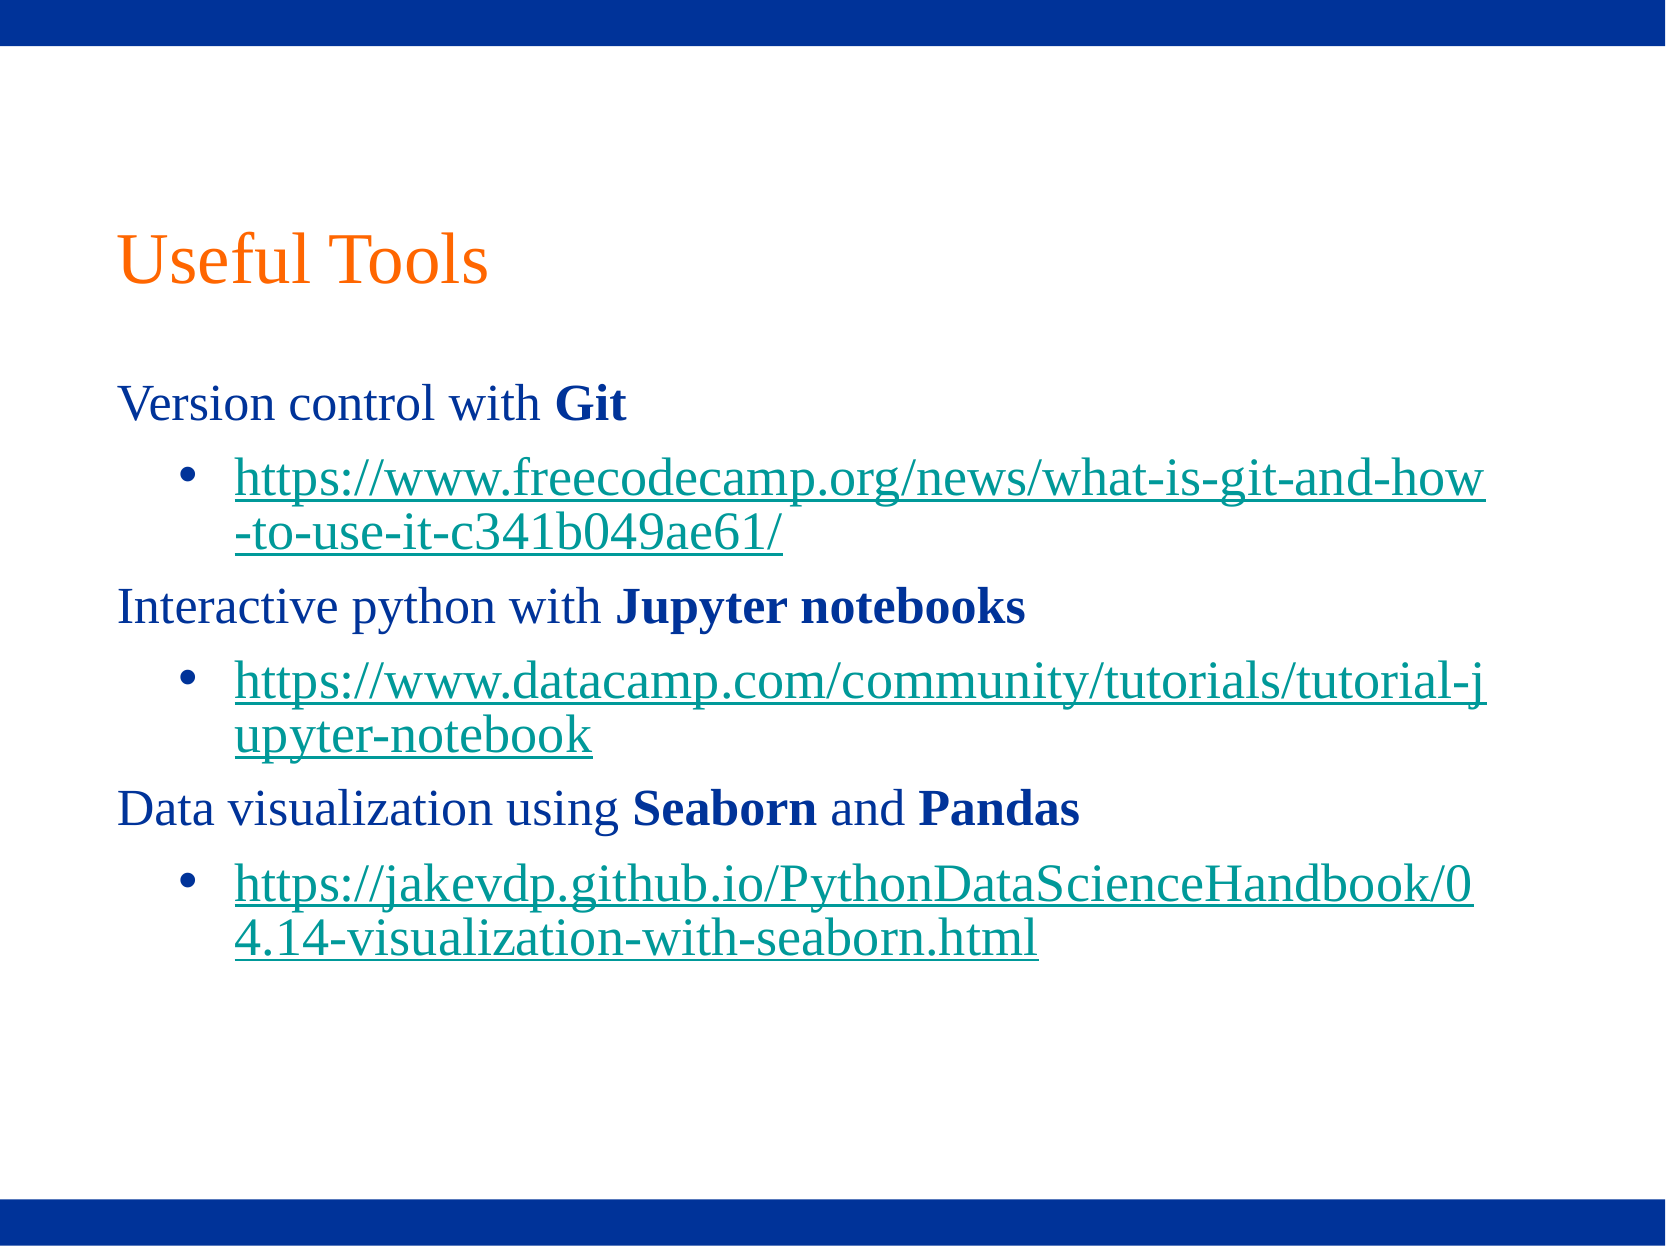

# Useful Tools
Version control with Git
https://www.freecodecamp.org/news/what-is-git-and-how-to-use-it-c341b049ae61/
Interactive python with Jupyter notebooks
https://www.datacamp.com/community/tutorials/tutorial-jupyter-notebook
Data visualization using Seaborn and Pandas
https://jakevdp.github.io/PythonDataScienceHandbook/04.14-visualization-with-seaborn.html